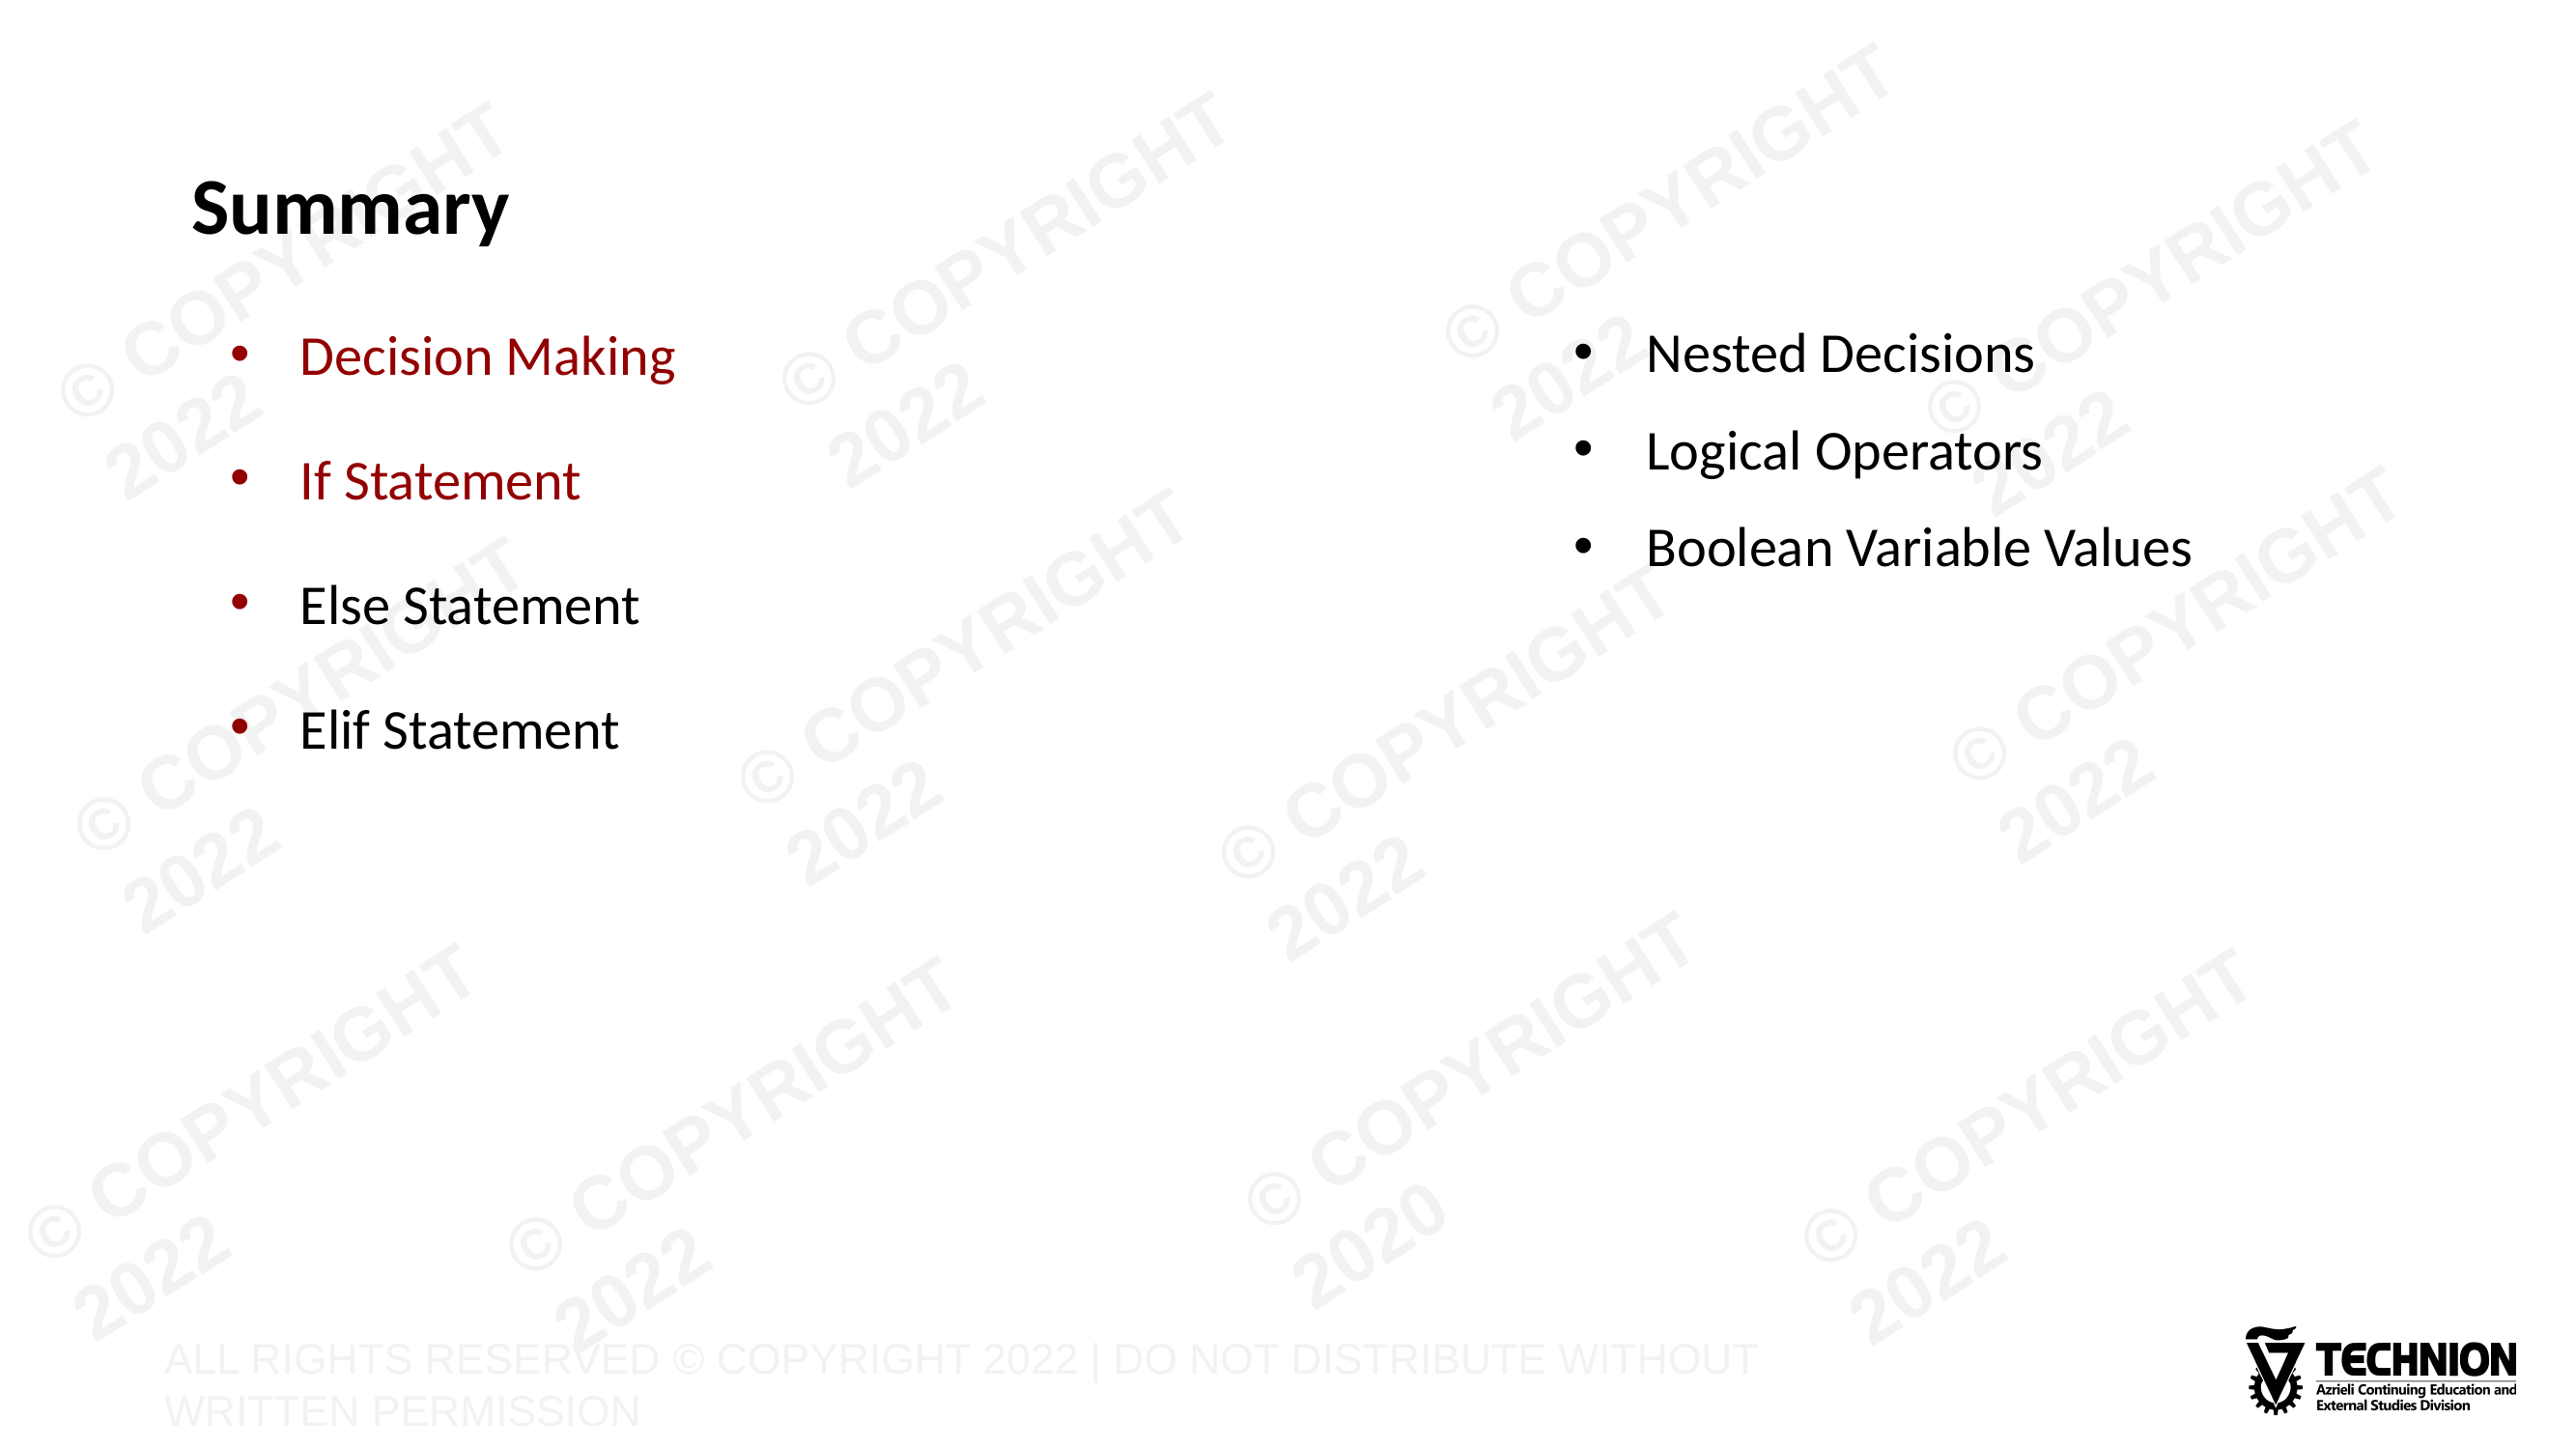

# Summary
Nested Decisions
Logical Operators
Boolean Variable Values
Decision Making
If Statement
Else Statement
Elif Statement